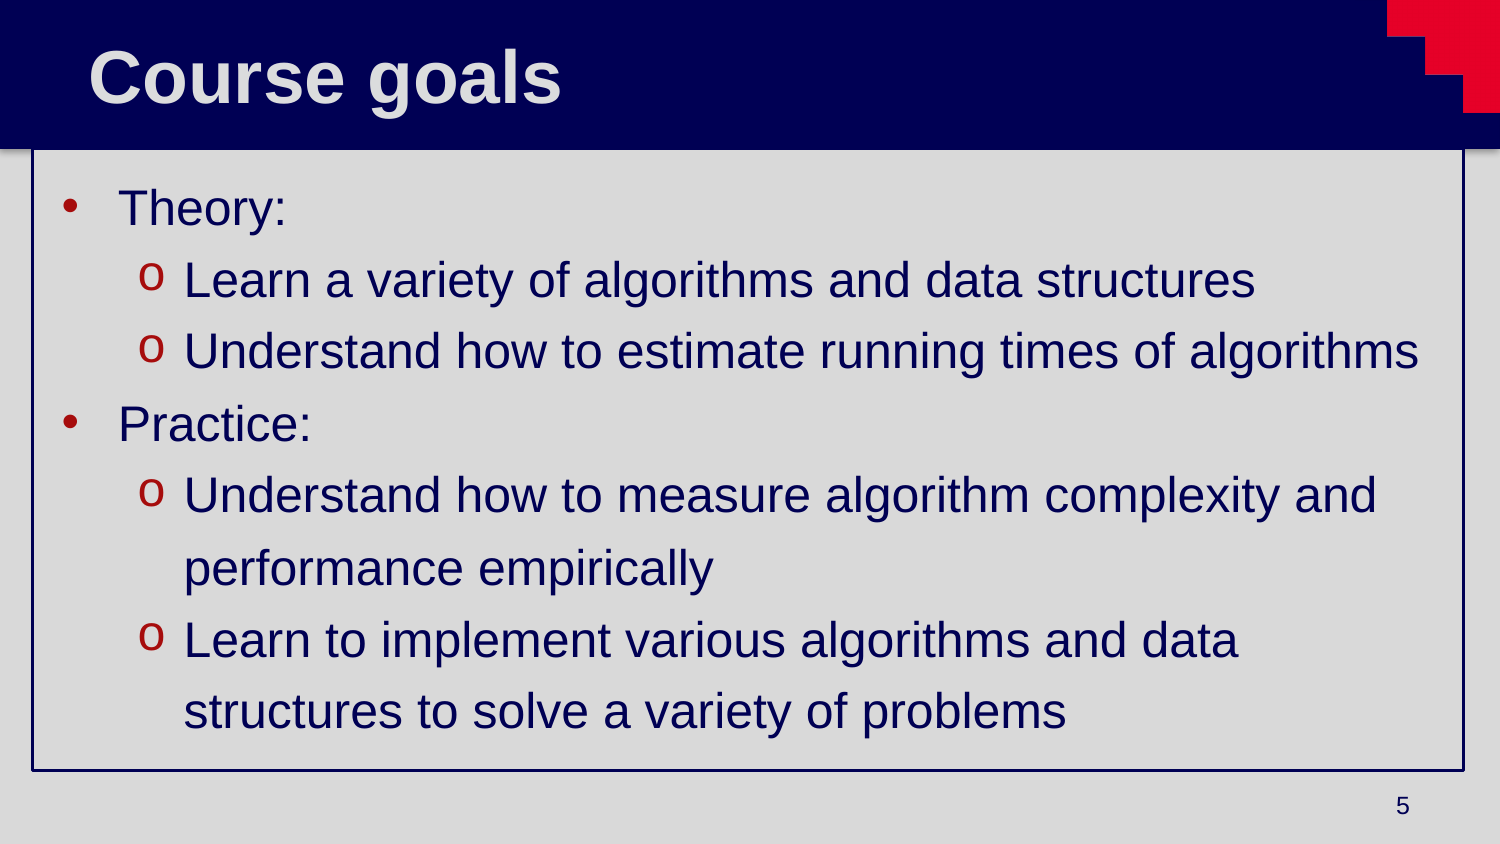

# Course goals
Theory:
Learn a variety of algorithms and data structures
Understand how to estimate running times of algorithms
Practice:
Understand how to measure algorithm complexity and performance empirically
Learn to implement various algorithms and data structures to solve a variety of problems
5